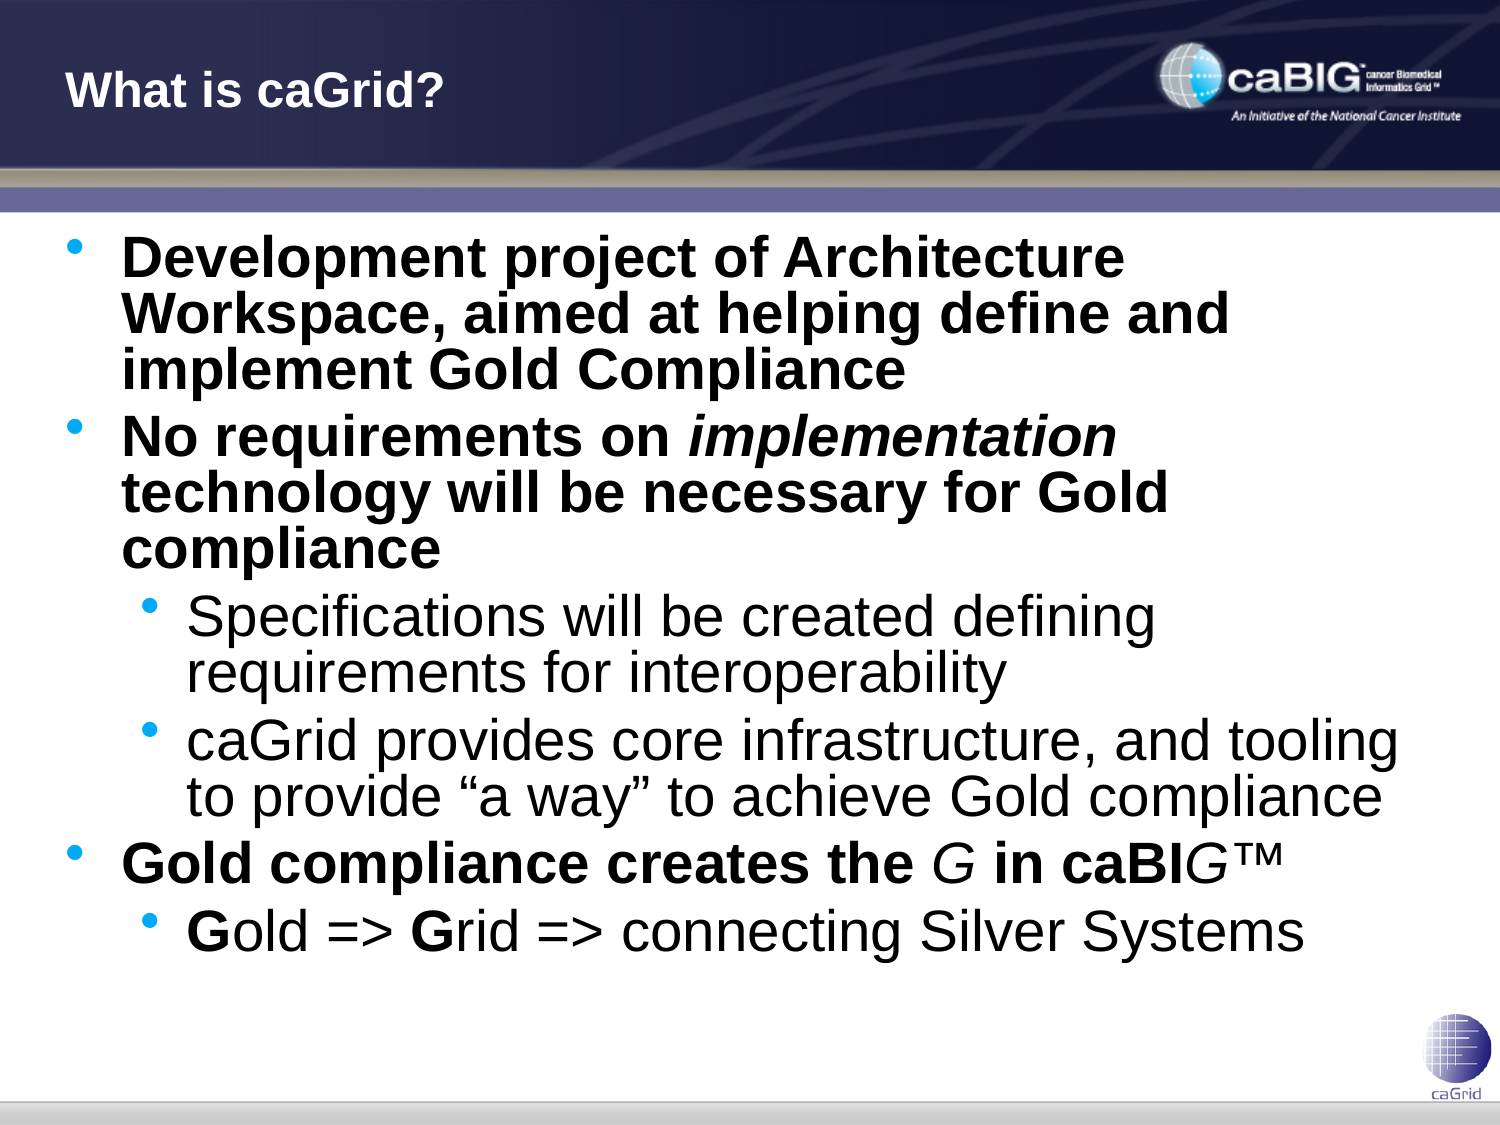

# What is caGrid?
Development project of Architecture Workspace, aimed at helping define and implement Gold Compliance
No requirements on implementation technology will be necessary for Gold compliance
Specifications will be created defining requirements for interoperability
caGrid provides core infrastructure, and tooling to provide “a way” to achieve Gold compliance
Gold compliance creates the G in caBIG™
Gold => Grid => connecting Silver Systems